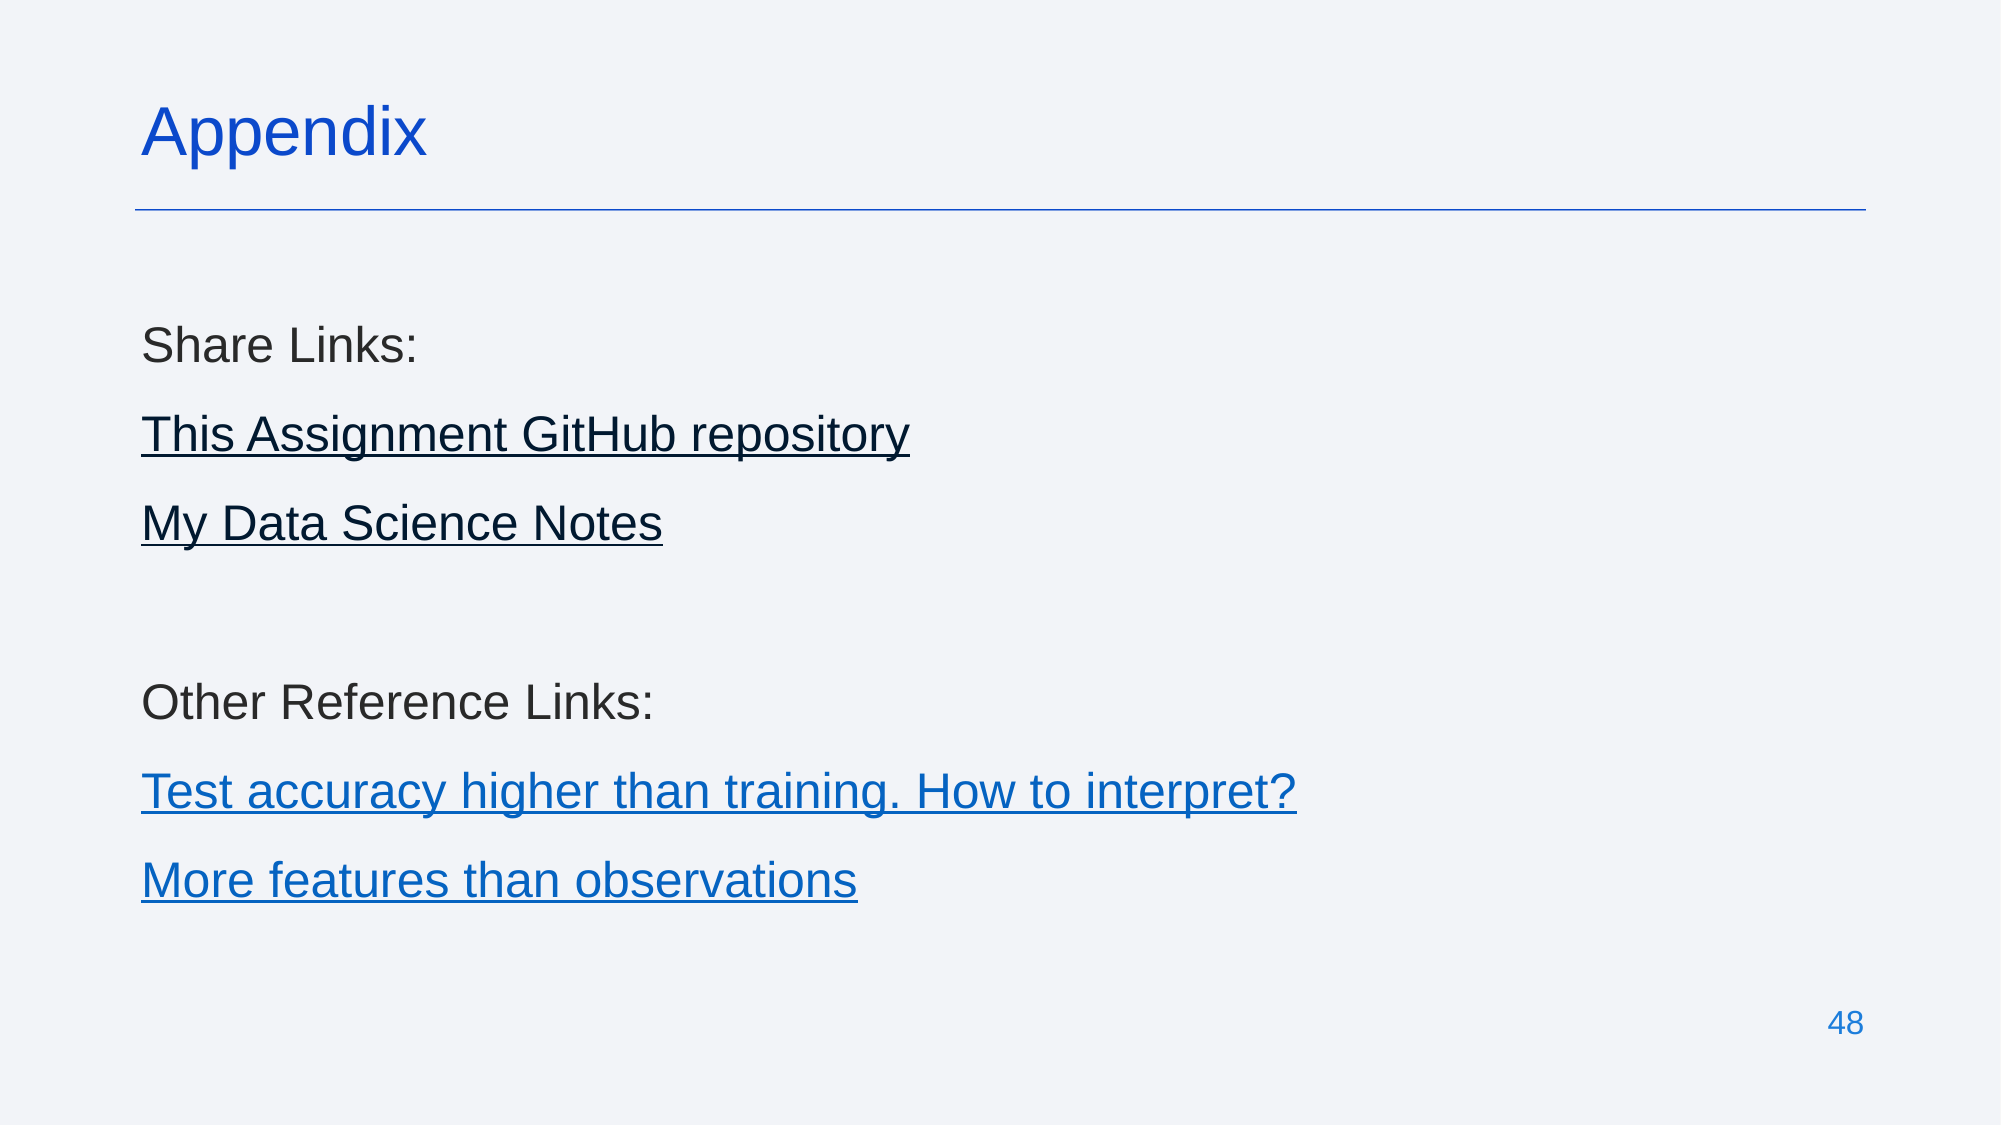

Appendix
Share Links:
This Assignment GitHub repository
My Data Science Notes

Other Reference Links:
Test accuracy higher than training. How to interpret?
More features than observations

48